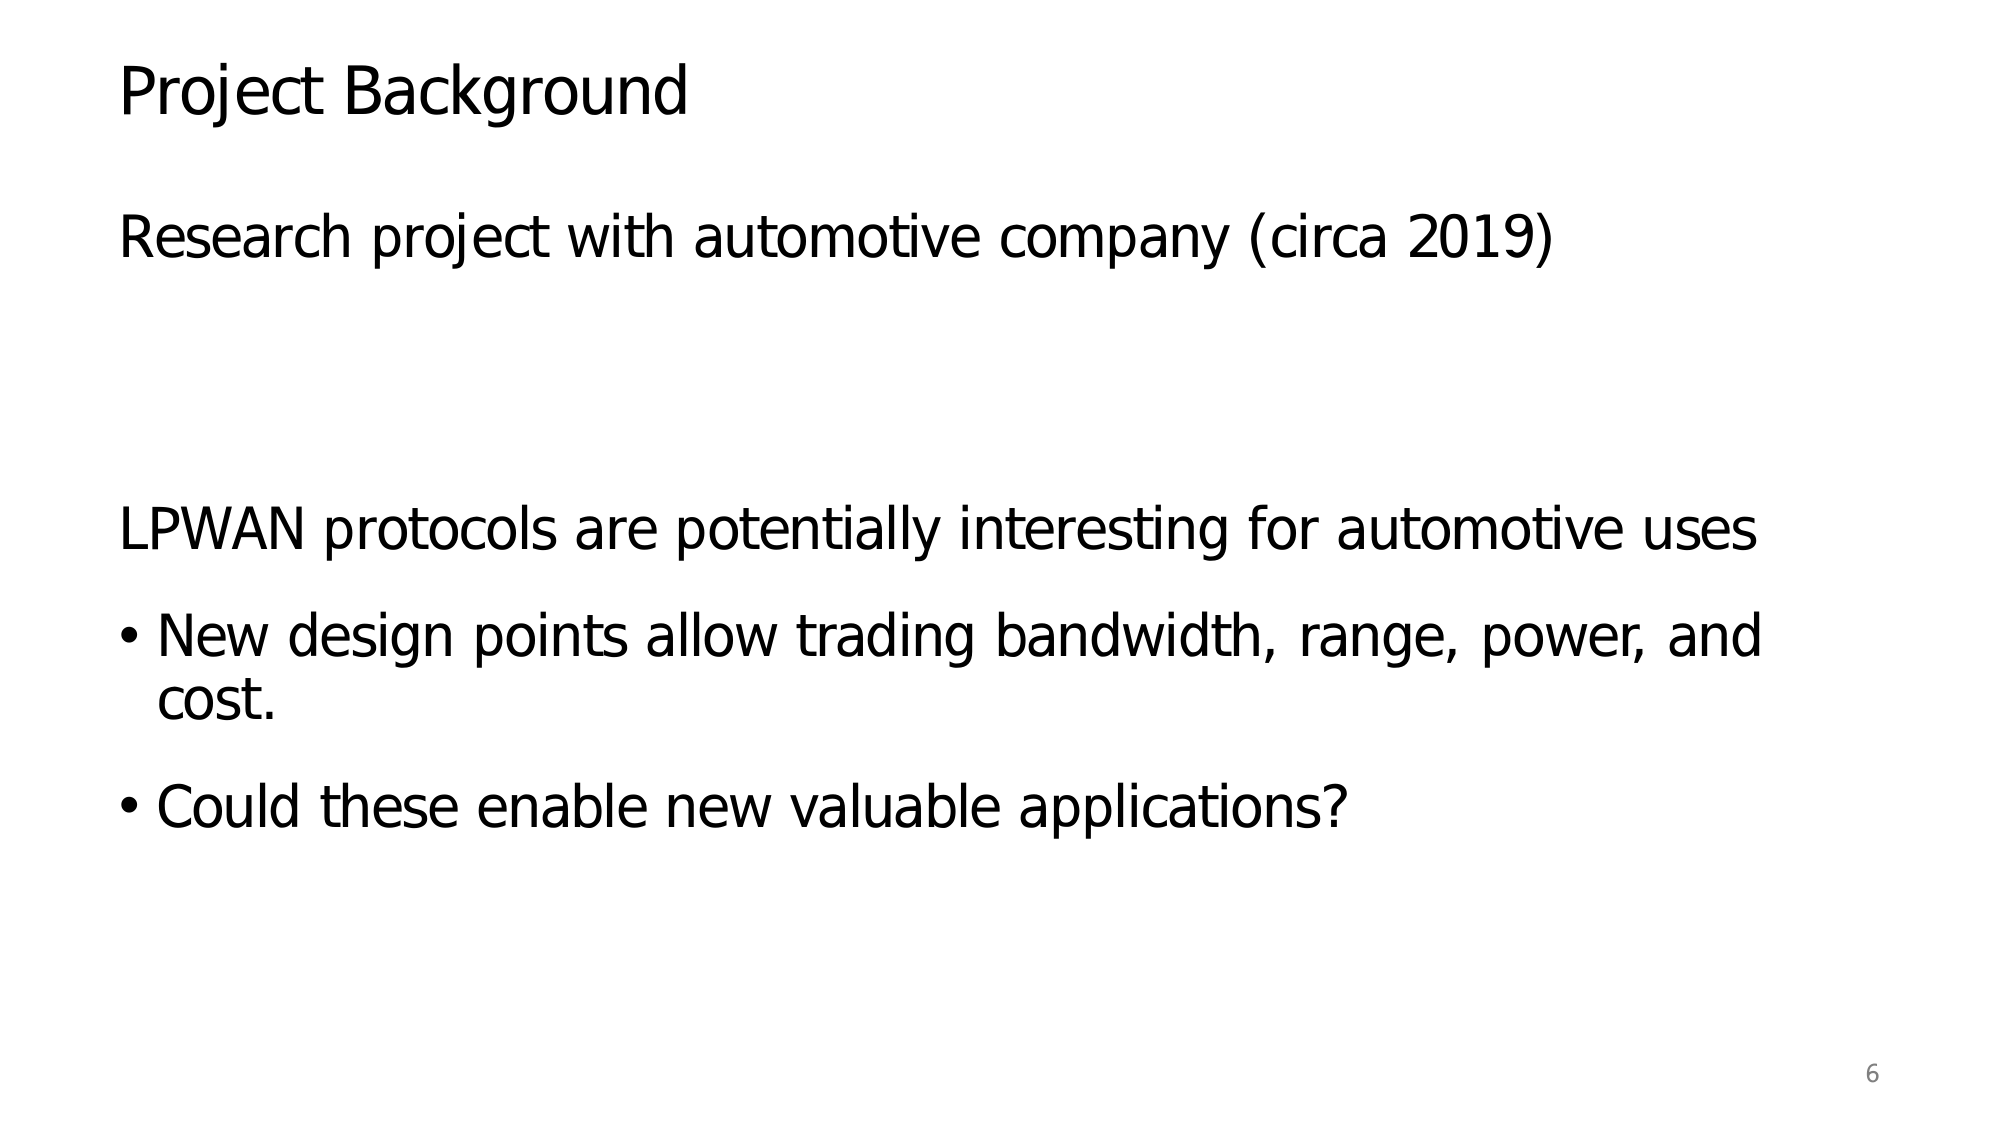

# Project Background
Research project with automotive company (circa 2019)

LPWAN protocols are potentially interesting for automotive uses
New design points allow trading bandwidth, range, power, and cost.
Could these enable new valuable applications?
6